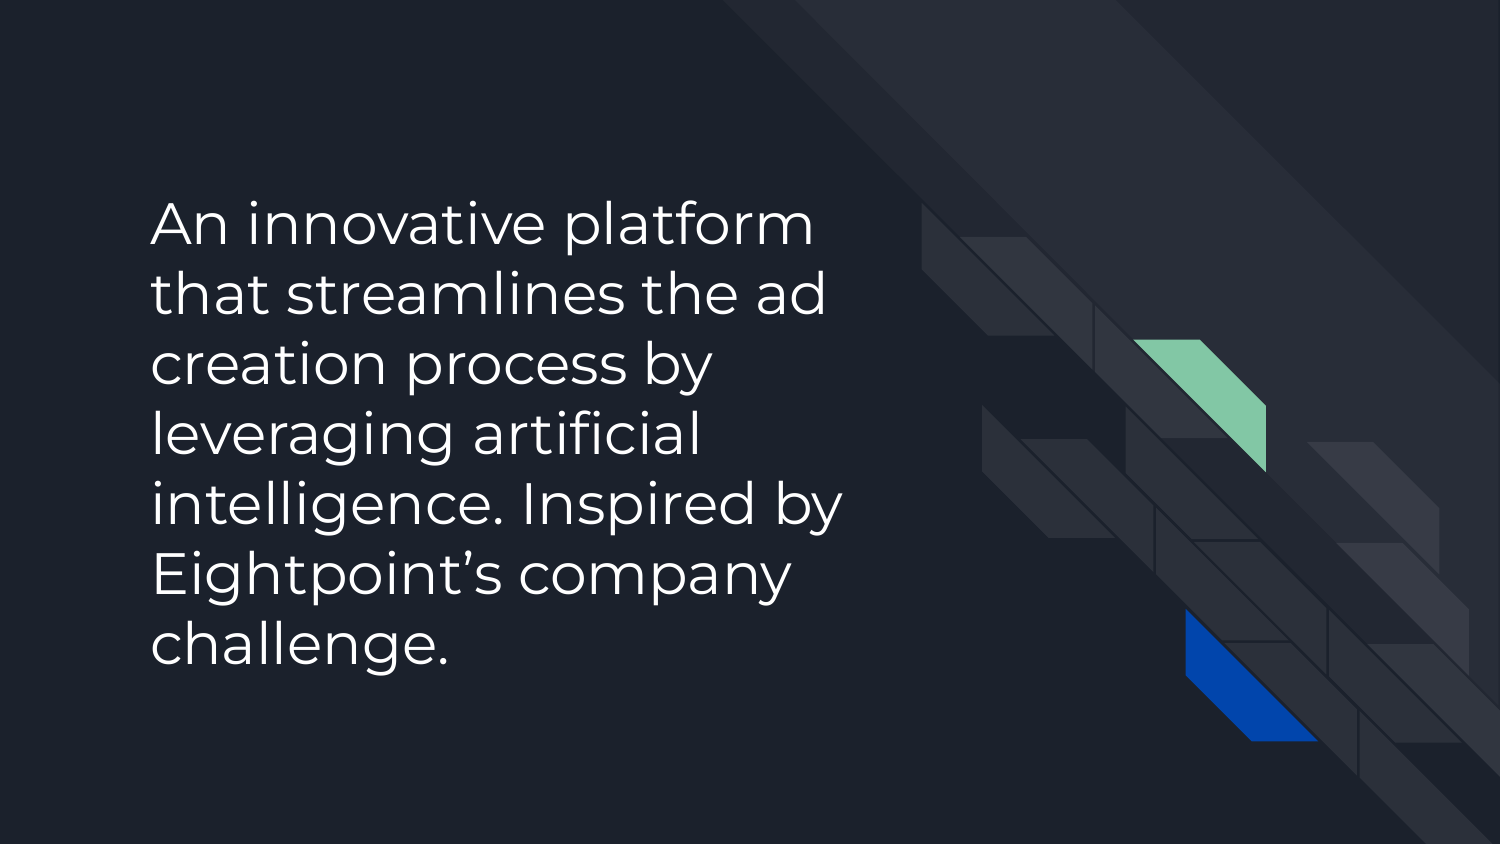

# An innovative platform that streamlines the ad creation process by leveraging artificial intelligence. Inspired by Eightpoint’s company challenge.